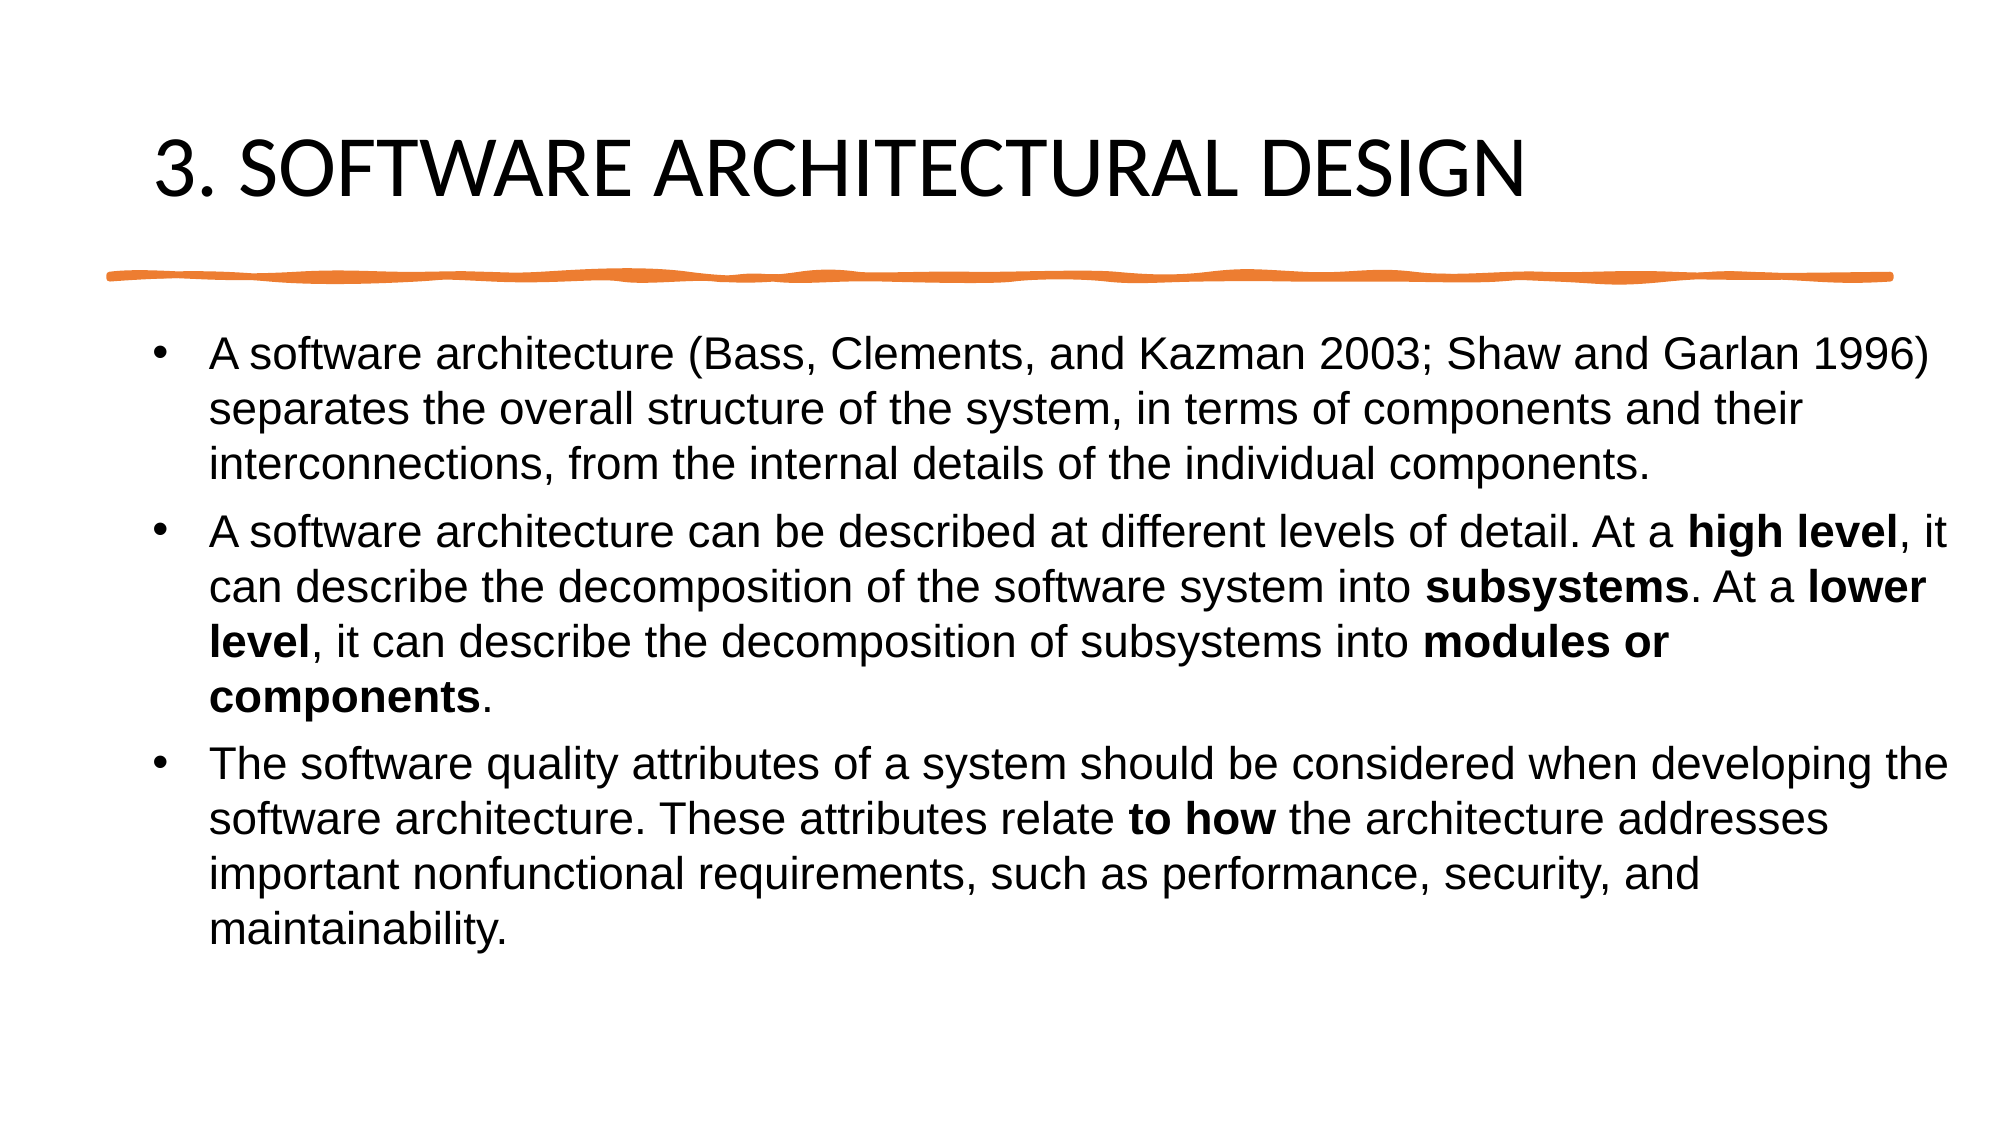

# 3. SOFTWARE ARCHITECTURAL DESIGN

A software architecture (Bass, Clements, and Kazman 2003; Shaw and Garlan 1996) separates the overall structure of the system, in terms of components and their interconnections, from the internal details of the individual components.
A software architecture can be described at different levels of detail. At a high level, it can describe the decomposition of the software system into subsystems. At a lower level, it can describe the decomposition of subsystems into modules or components.
The software quality attributes of a system should be considered when developing the software architecture. These attributes relate to how the architecture addresses important nonfunctional requirements, such as performance, security, and maintainability.